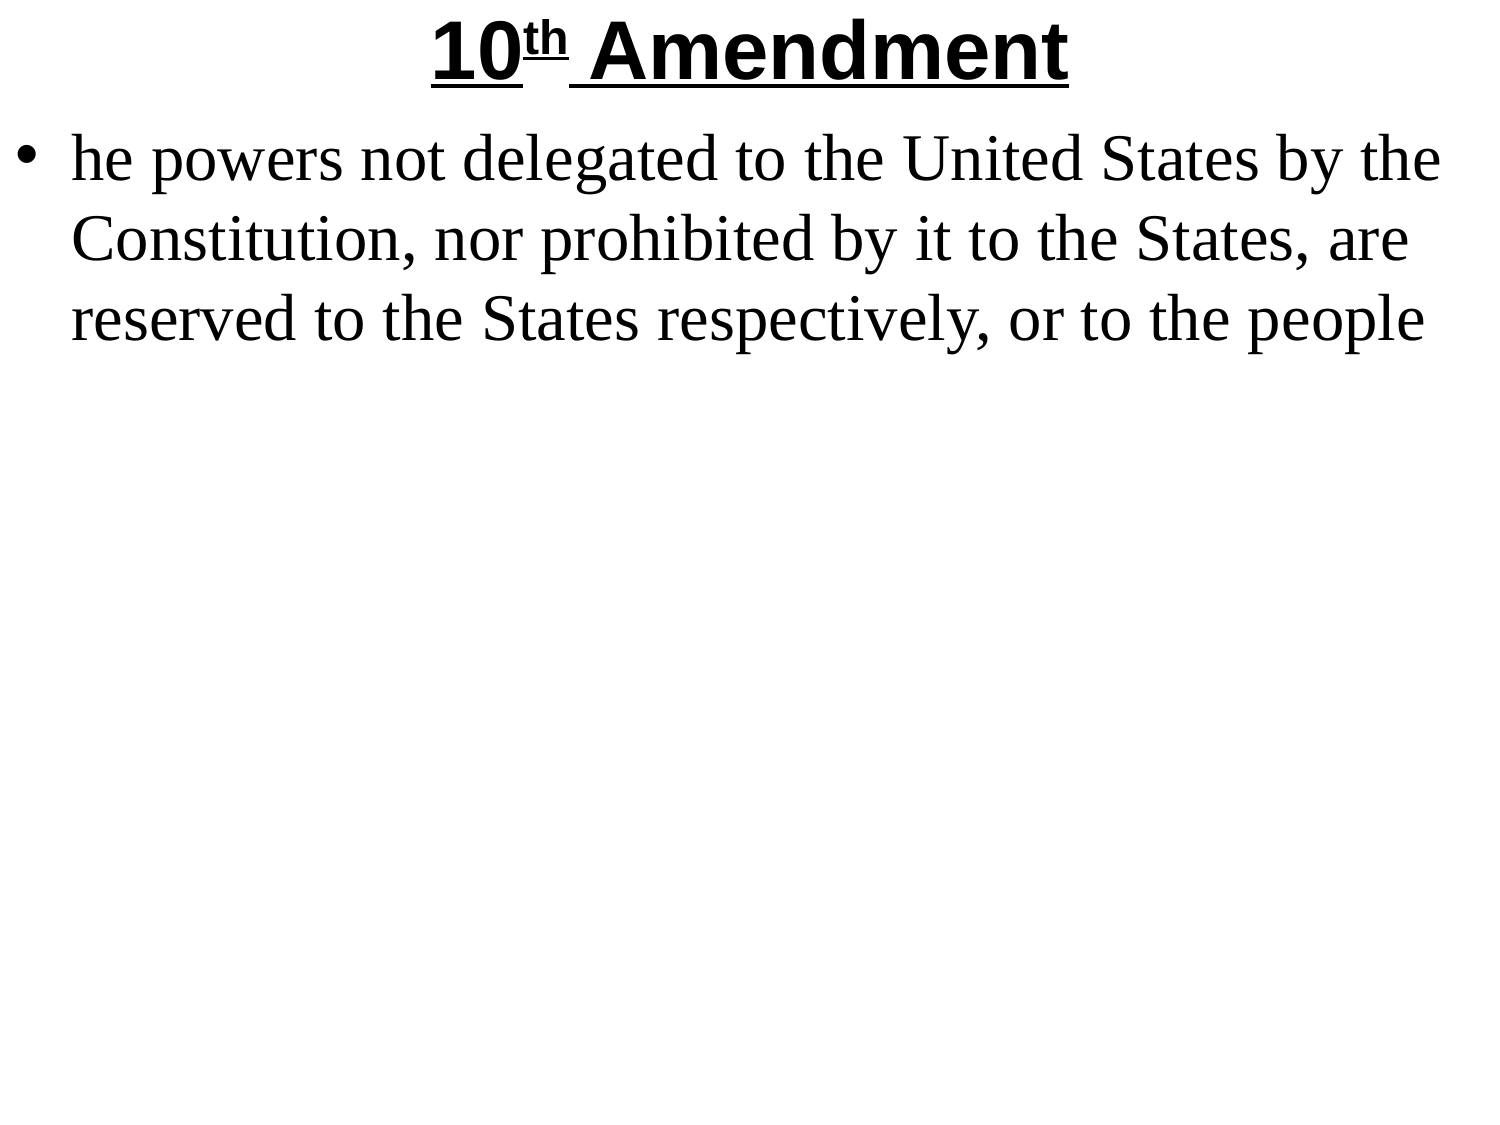

# 10th Amendment
he powers not delegated to the United States by the Constitution, nor prohibited by it to the States, are reserved to the States respectively, or to the people